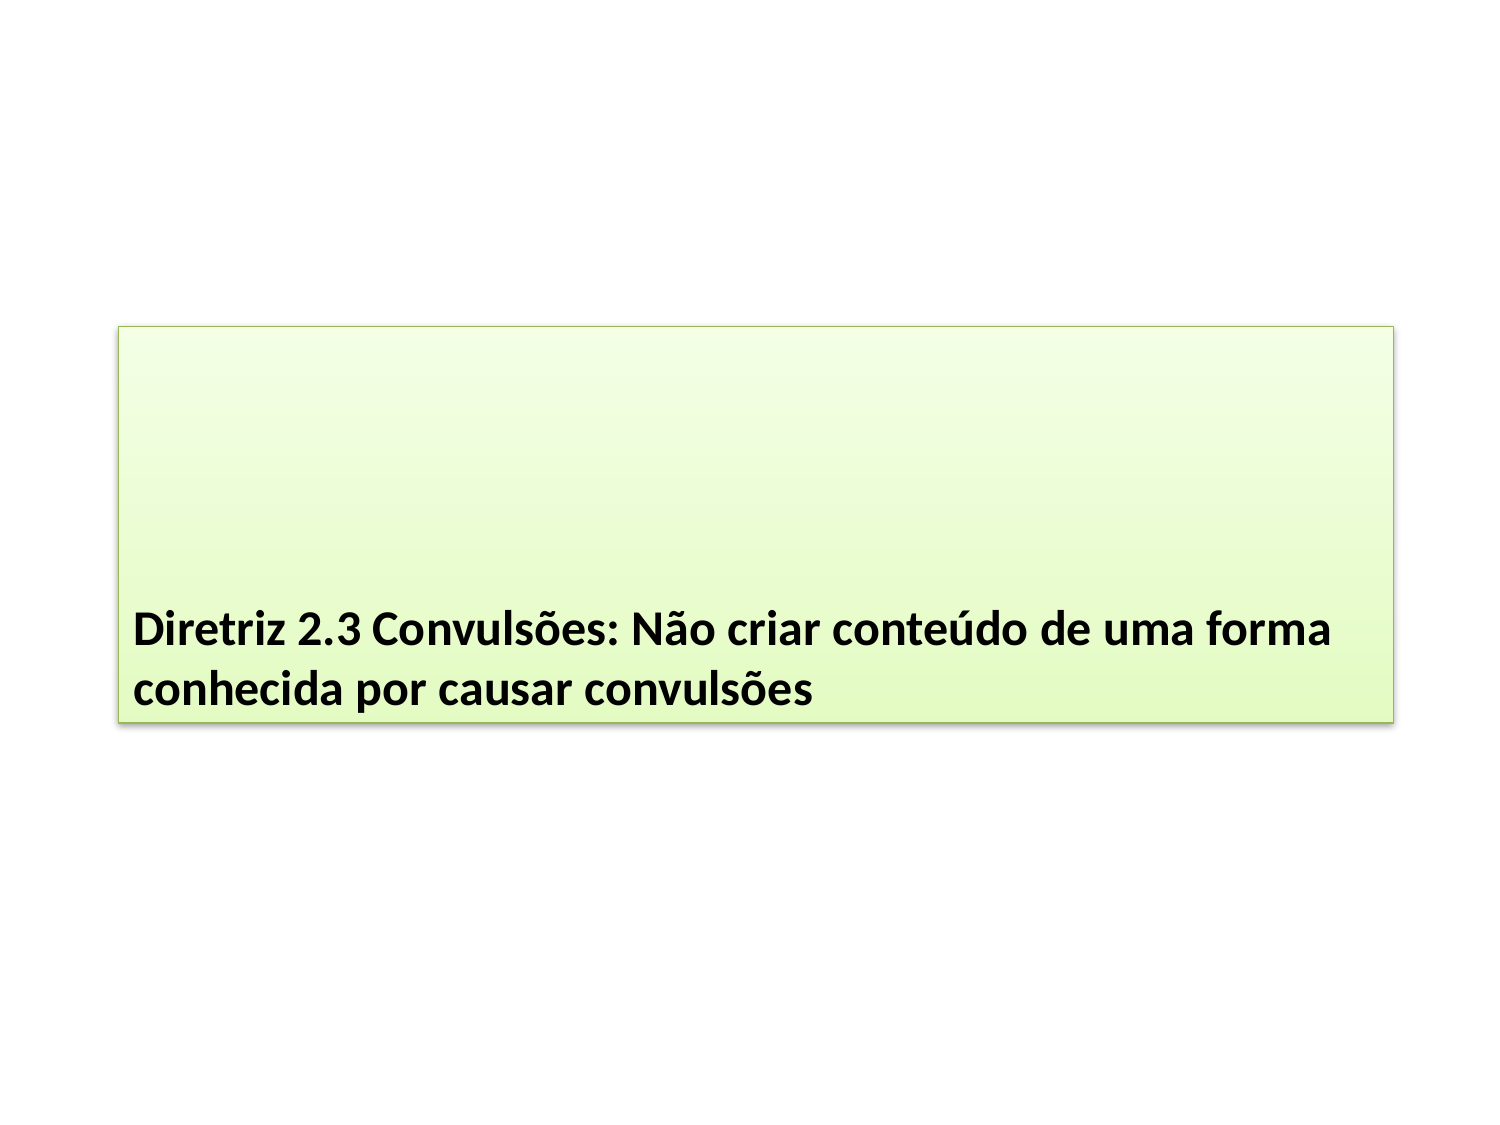

Diretriz 2.3 Convulsões: Não criar conteúdo de uma forma conhecida por causar convulsões
#